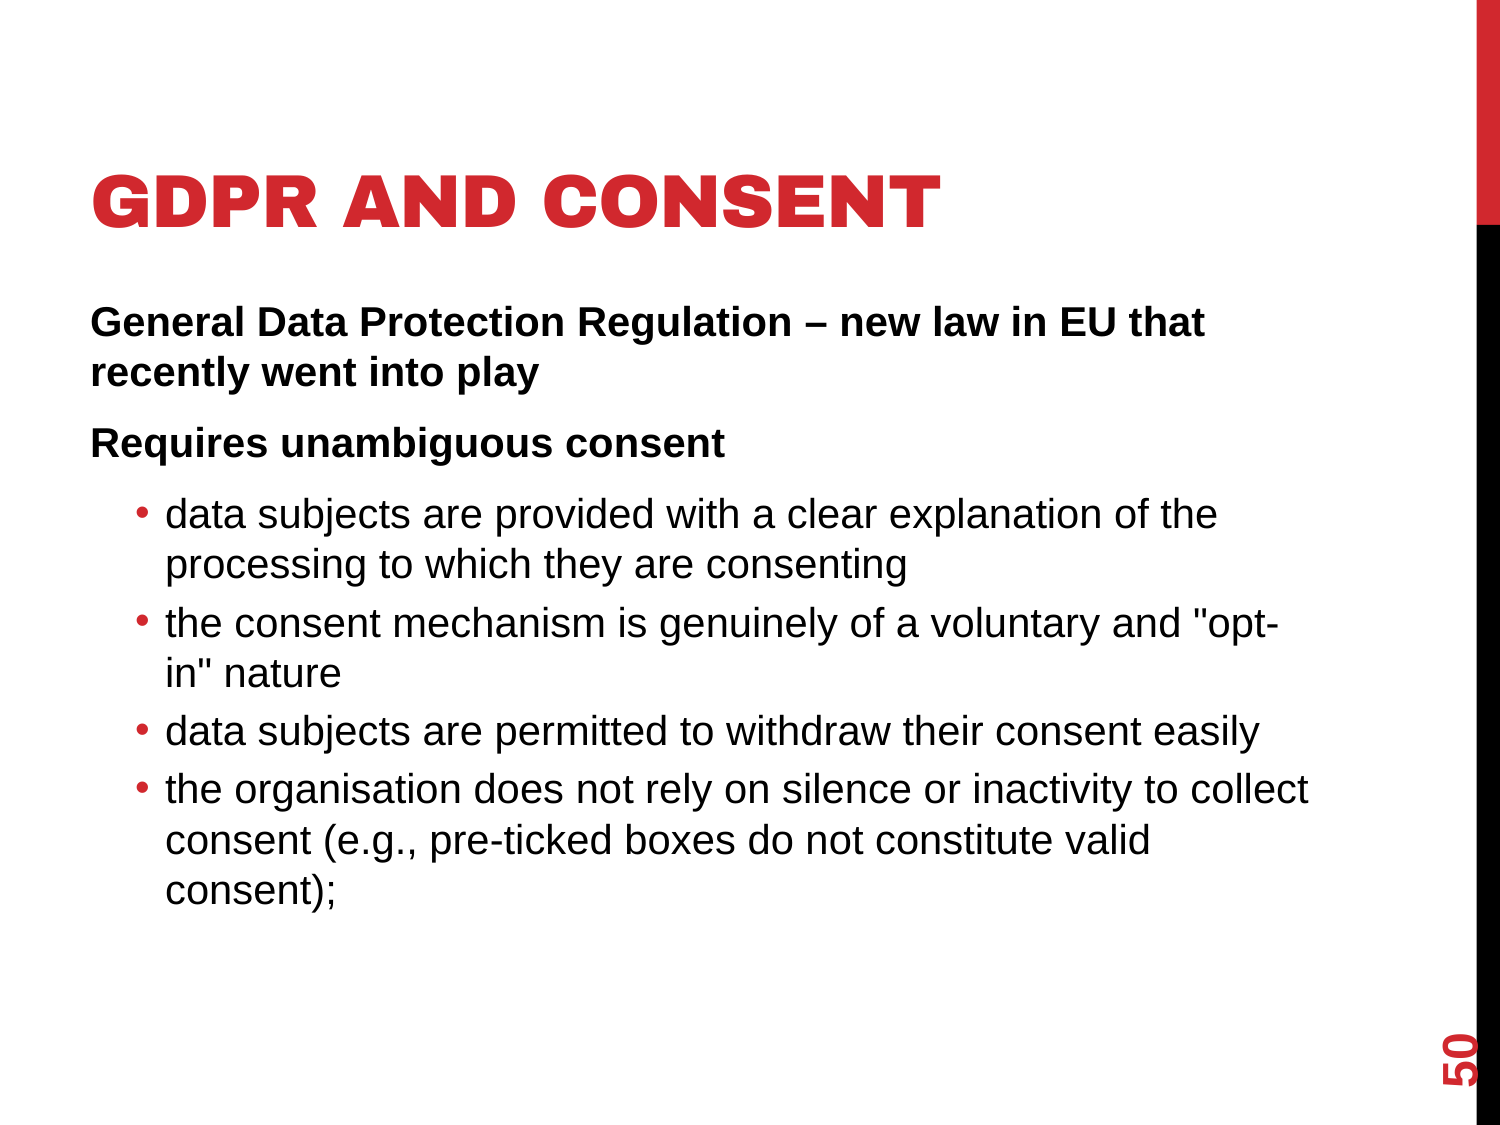

# GDPR and Consent
General Data Protection Regulation – new law in EU that recently went into play
Requires unambiguous consent
data subjects are provided with a clear explanation of the processing to which they are consenting
the consent mechanism is genuinely of a voluntary and "opt-in" nature
data subjects are permitted to withdraw their consent easily
the organisation does not rely on silence or inactivity to collect consent (e.g., pre‑ticked boxes do not constitute valid consent);
50